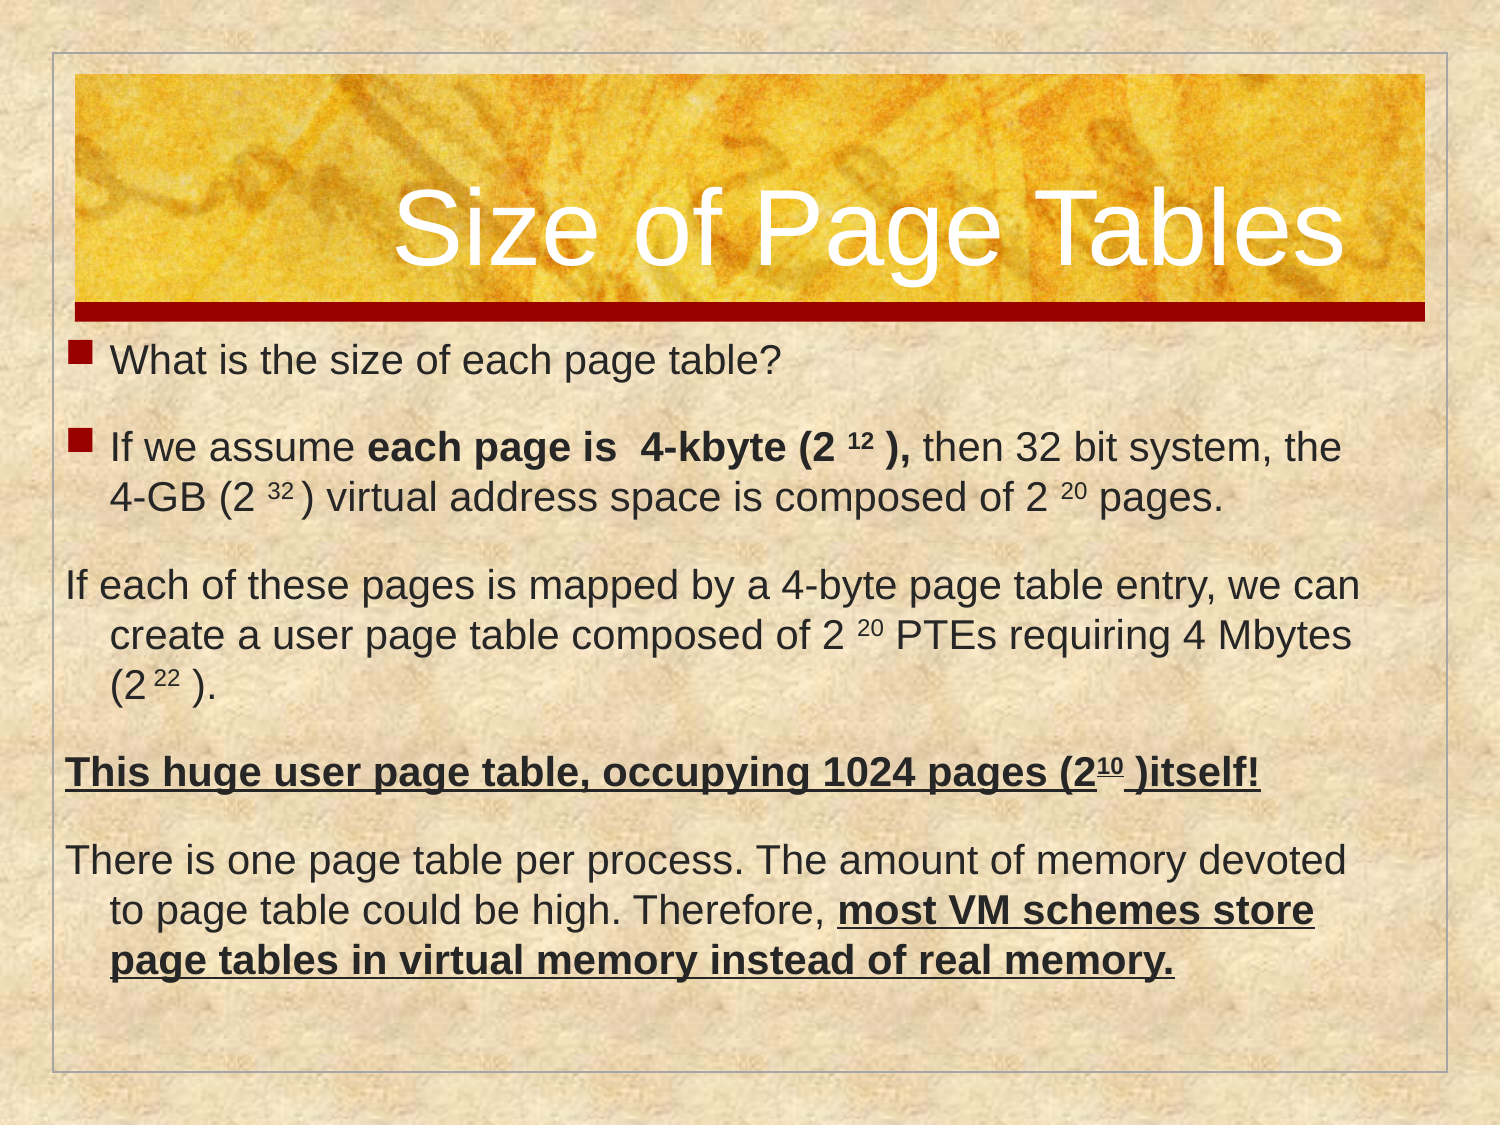

Size of Page Tables
What is the size of each page table?
If we assume each page is  4-kbyte (2 12 ), then 32 bit system, the 4-GB (2 32 ) virtual address space is composed of 2 20 pages.
If each of these pages is mapped by a 4-byte page table entry, we can create a user page table composed of 2 20 PTEs requiring 4 Mbytes (2 22 ).
This huge user page table, occupying 1024 pages (210 )itself!
There is one page table per process. The amount of memory devoted to page table could be high. Therefore, most VM schemes store page tables in virtual memory instead of real memory.